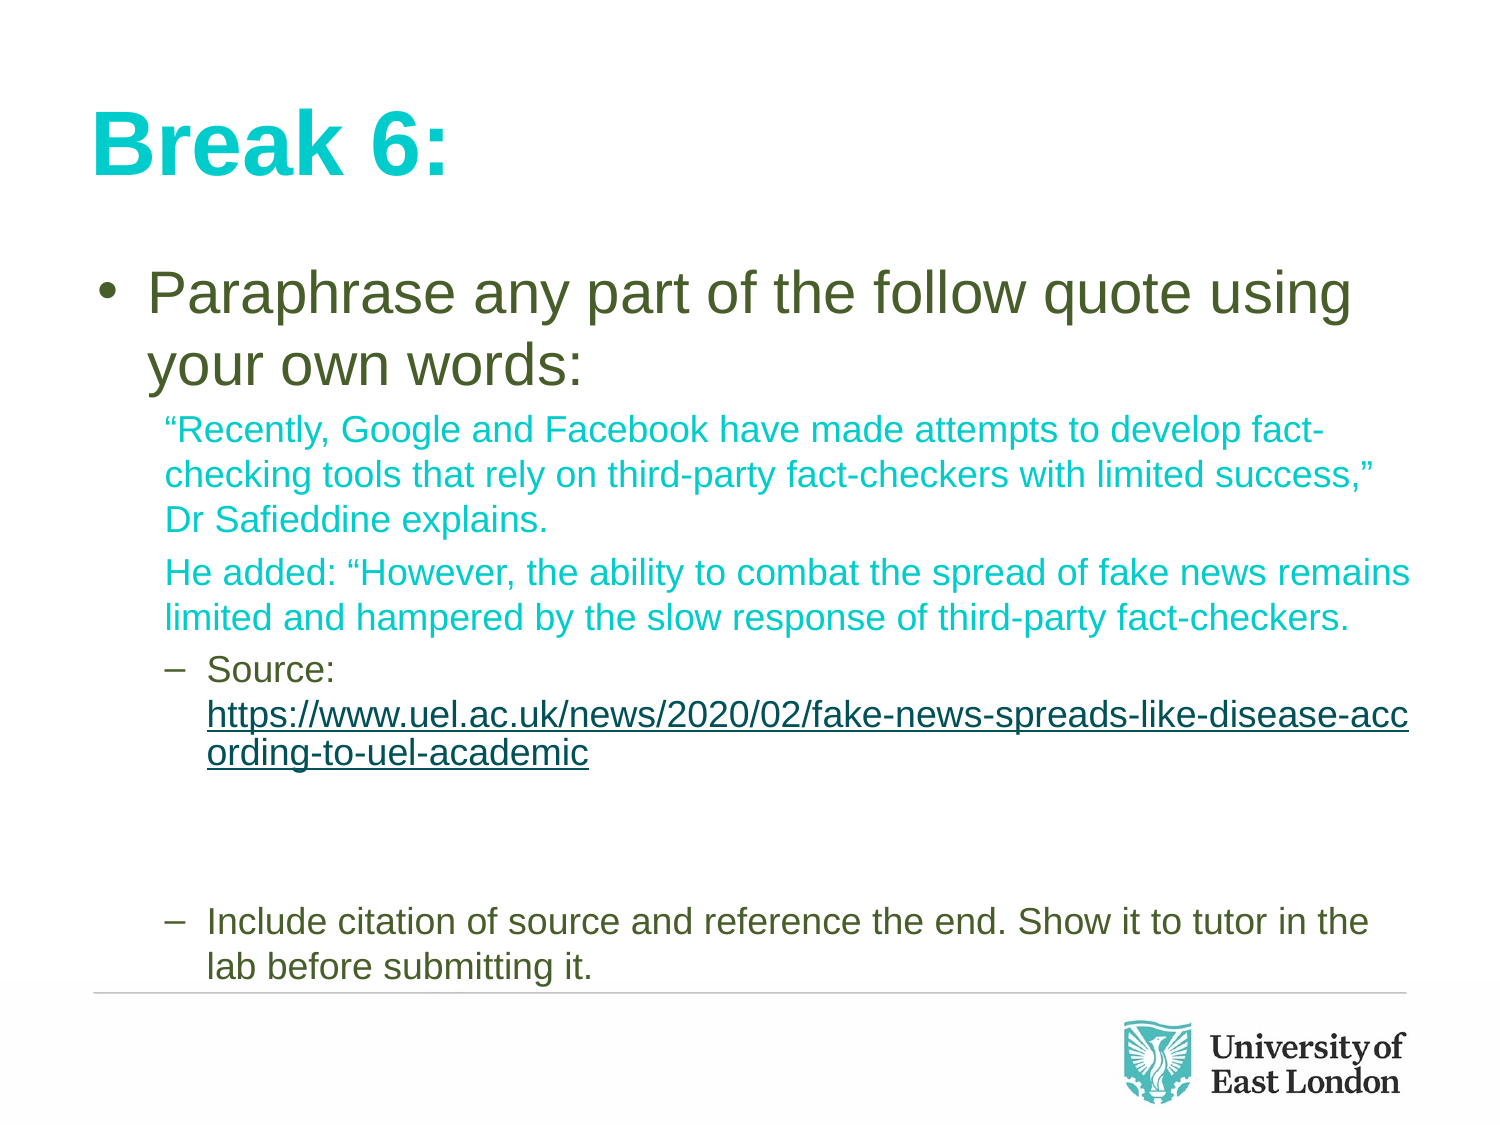

# Break 6:
Paraphrase any part of the follow quote using your own words:
“Recently, Google and Facebook have made attempts to develop fact-checking tools that rely on third-party fact-checkers with limited success,” Dr Safieddine explains.
He added: “However, the ability to combat the spread of fake news remains limited and hampered by the slow response of third-party fact-checkers.
Source: https://www.uel.ac.uk/news/2020/02/fake-news-spreads-like-disease-according-to-uel-academic

Include citation of source and reference the end. Show it to tutor in the lab before submitting it.